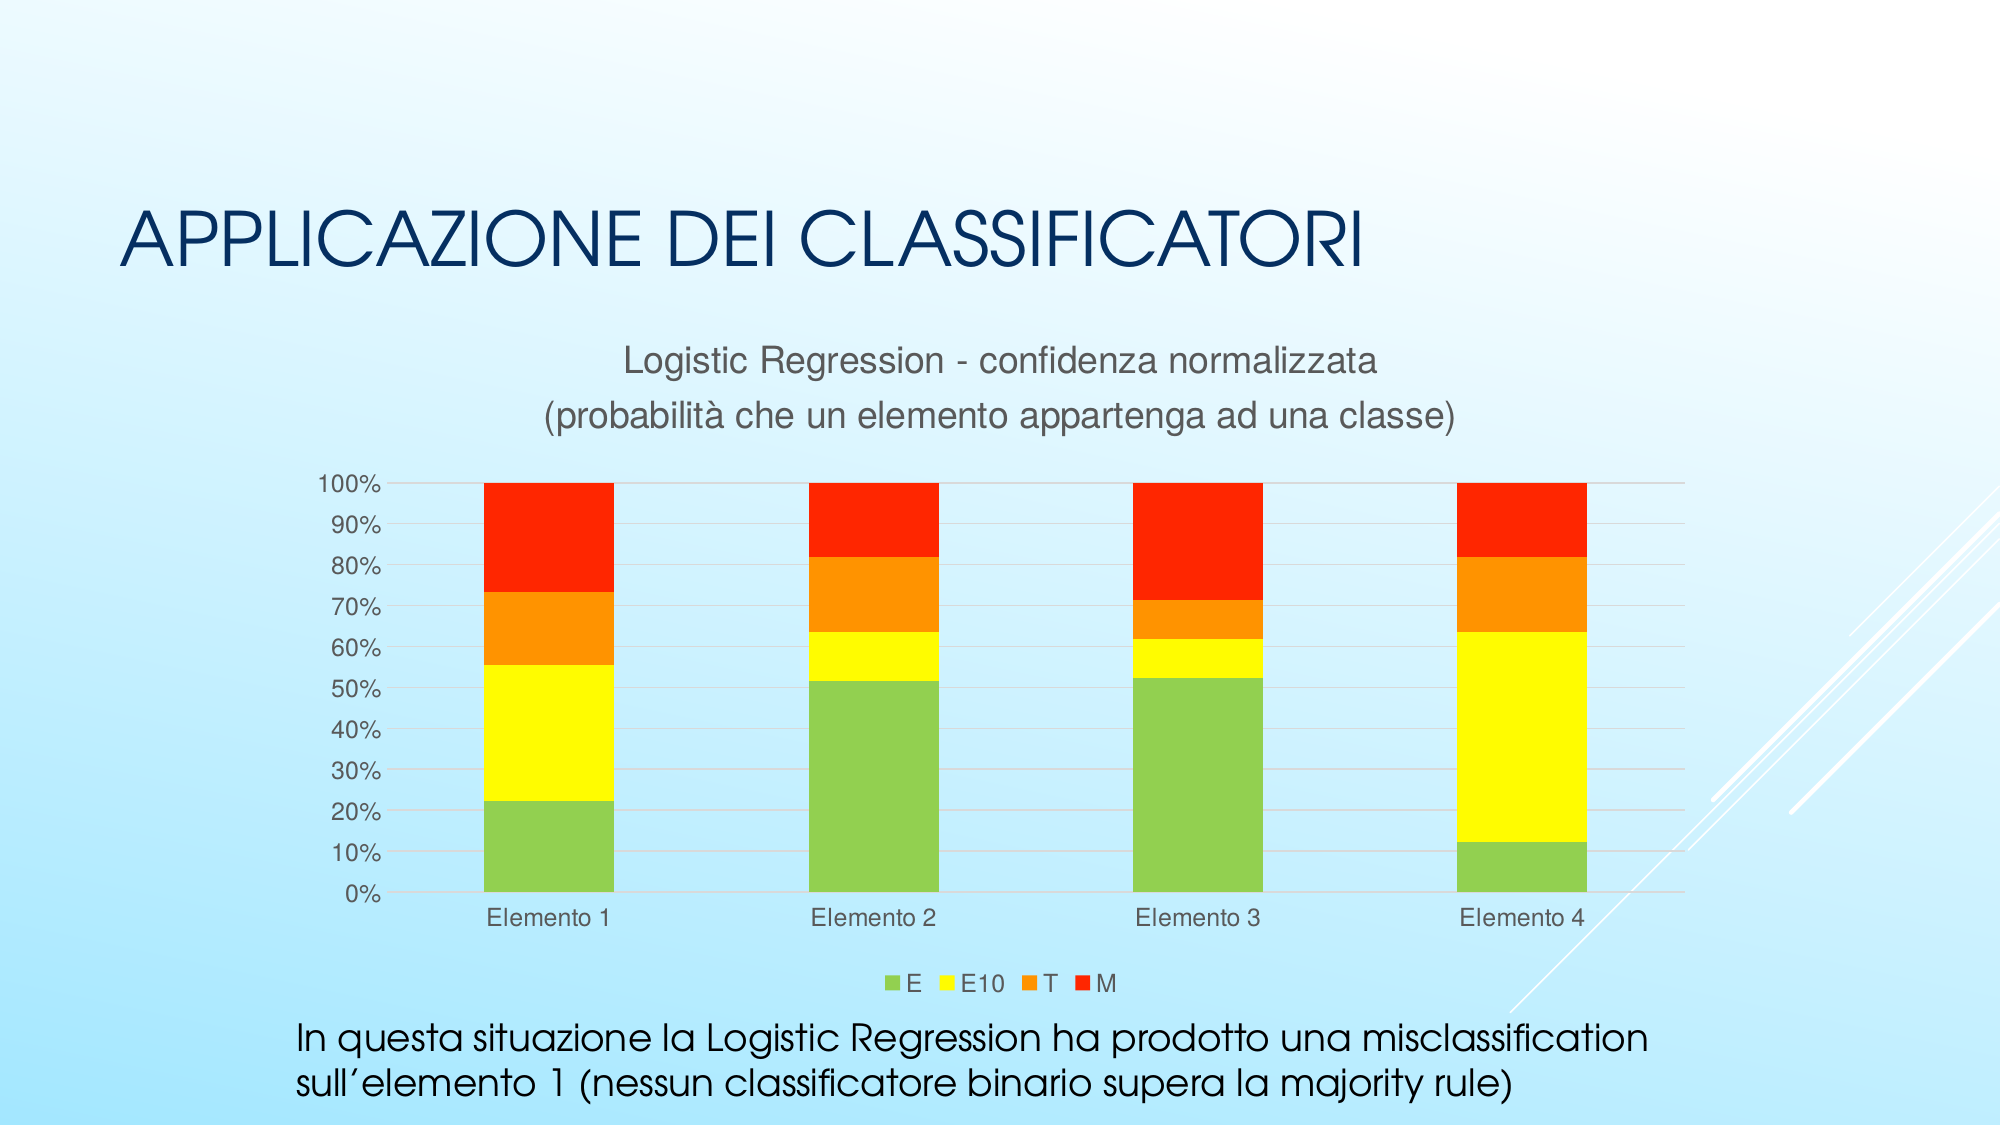

# Applicazione dei classificatori

### Chart: Logistic Regression - confidenza normalizzata (probabilità che un elemento appartenga ad una classe)

| Category | E | E10 | T | M |
|---|---|---|---|---|
| Elemento 1 | 0.5 | 0.75 | 0.4 | 0.6 |
| Elemento 2 | 0.85 | 0.2 | 0.3 | 0.3 |
| Elemento 3 | 0.55 | 0.1 | 0.1 | 0.3 |
| Elemento 4 | 0.2 | 0.85 | 0.3 | 0.3 |
In questa situazione la Logistic Regression ha prodotto una misclassification sull’elemento 1 (nessun classificatore binario supera la majority rule)